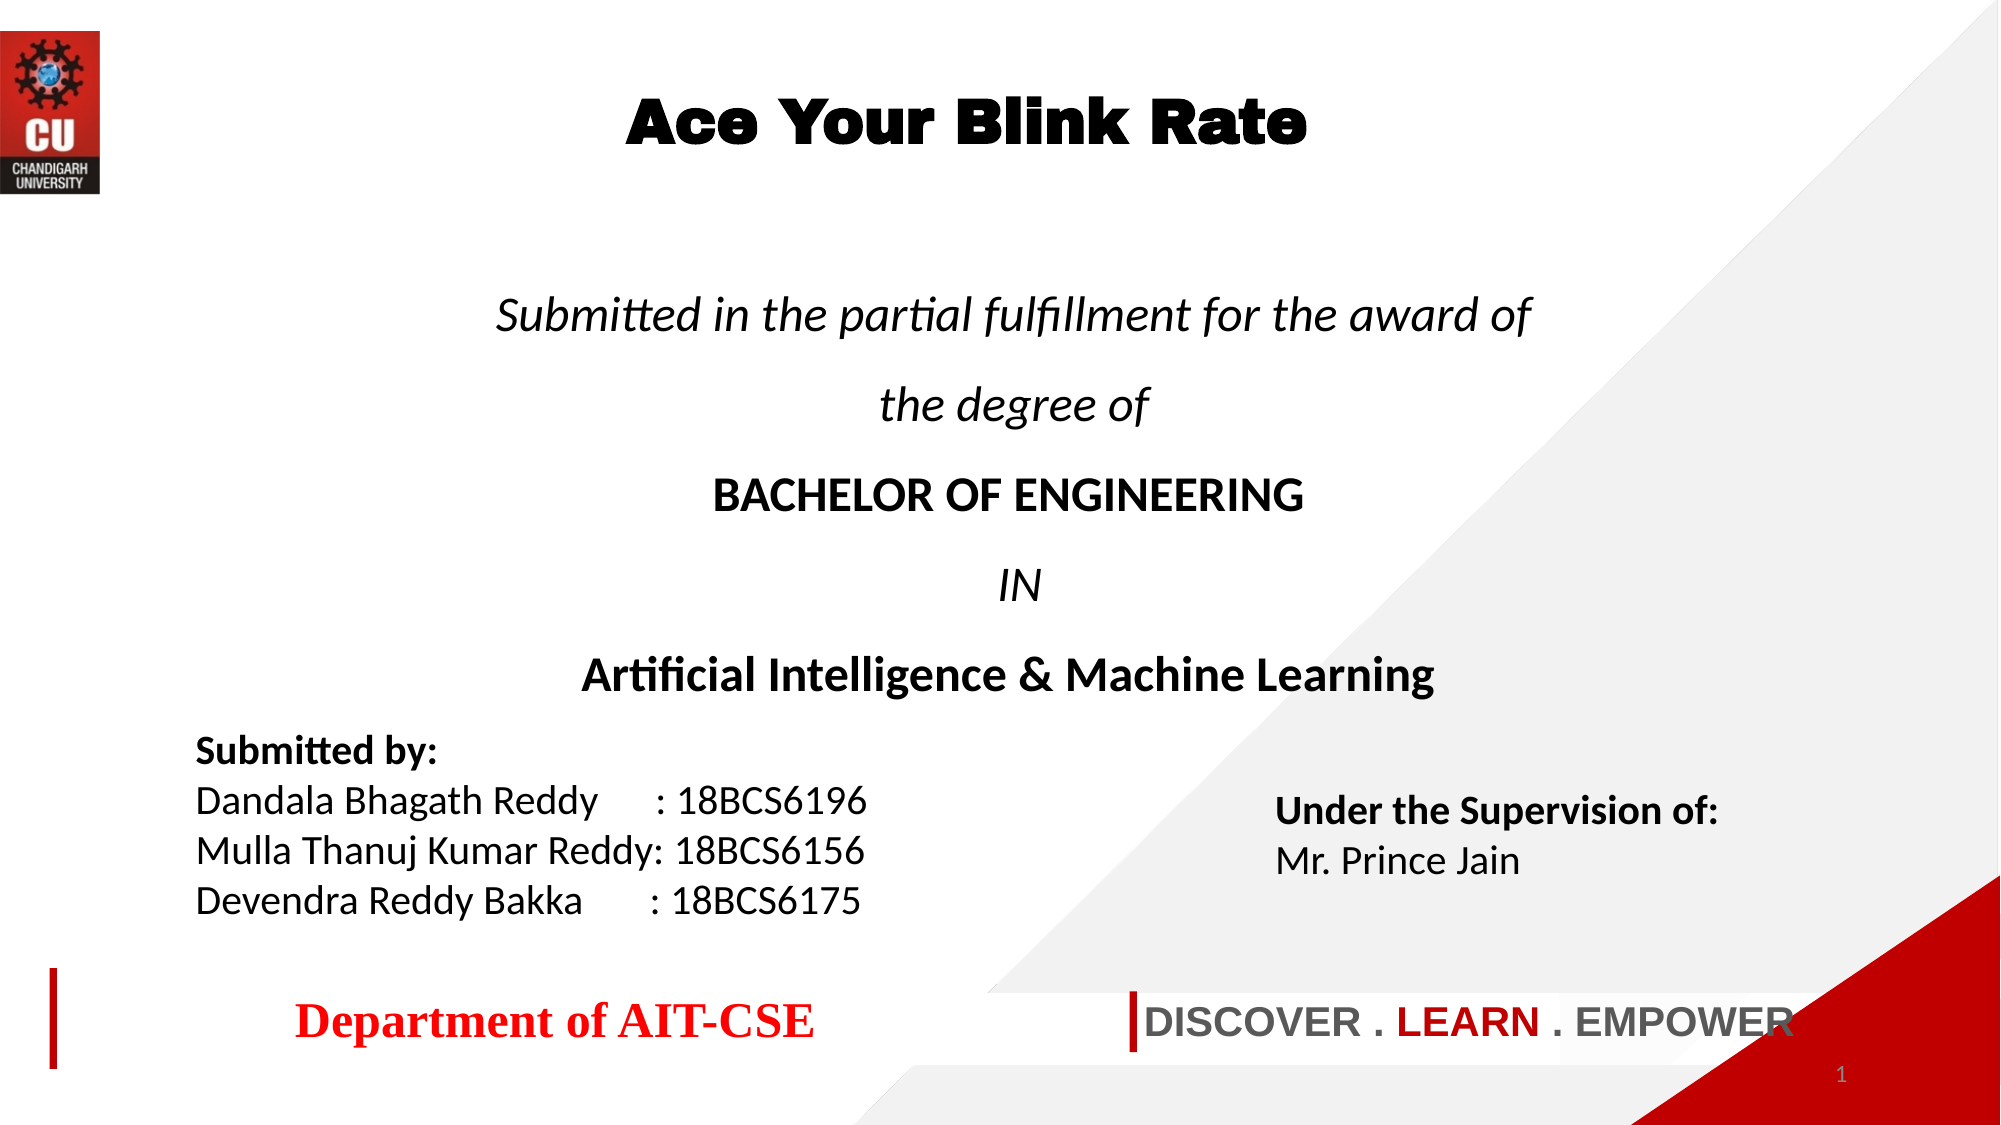

Ace Your Blink Rate
Submitted in the partial fulfillment for the award of the degree of
BACHELOR OF ENGINEERING
 IN
Artificial Intelligence & Machine Learning
Submitted by:
Dandala Bhagath Reddy      : 18BCS6196
Mulla Thanuj Kumar Reddy: 18BCS6156
Devendra Reddy Bakka       : 18BCS6175

Under the Supervision of:
Mr. Prince Jain

Department of AIT-CSE
DISCOVER . LEARN . EMPOWER

1